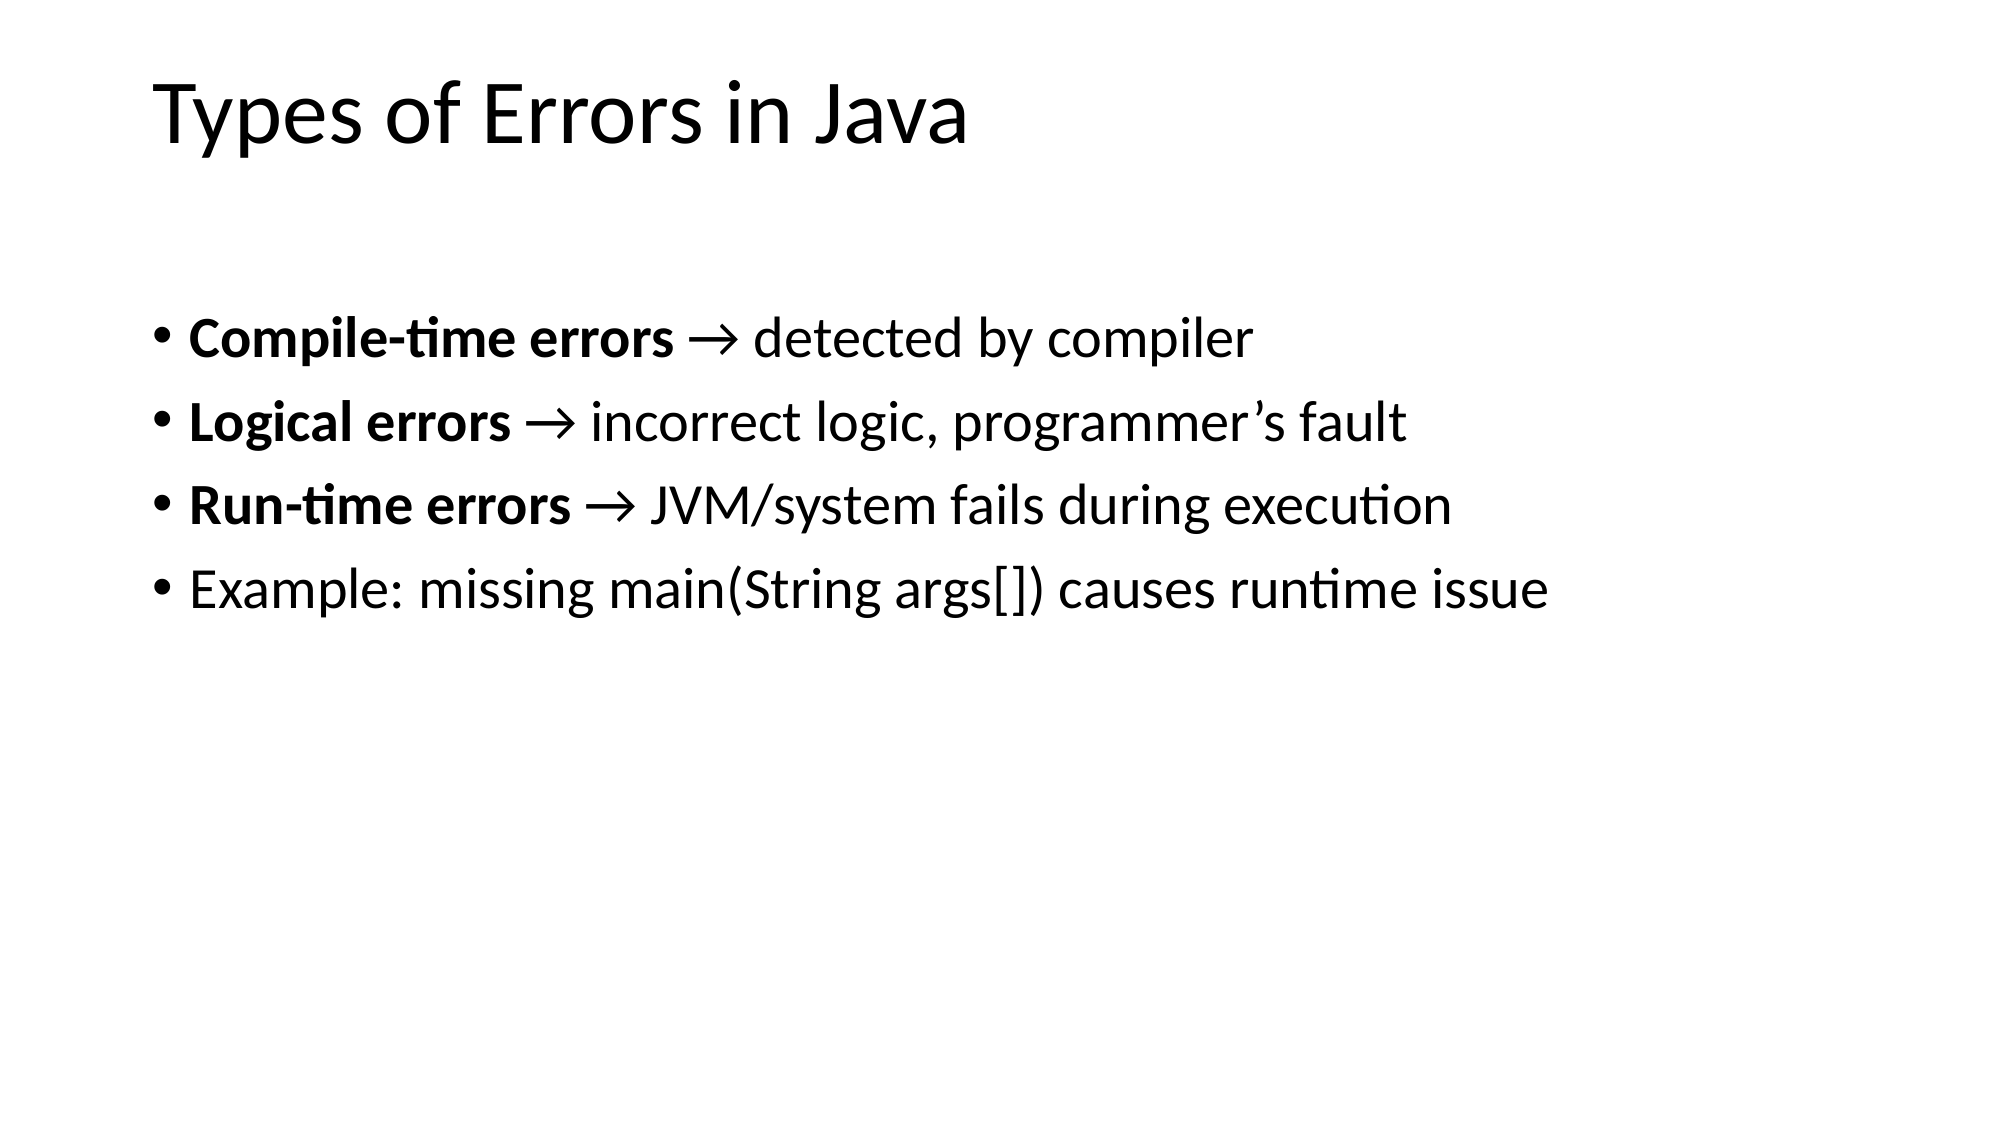

# Types of Errors in Java
Compile-time errors → detected by compiler
Logical errors → incorrect logic, programmer’s fault
Run-time errors → JVM/system fails during execution
Example: missing main(String args[]) causes runtime issue